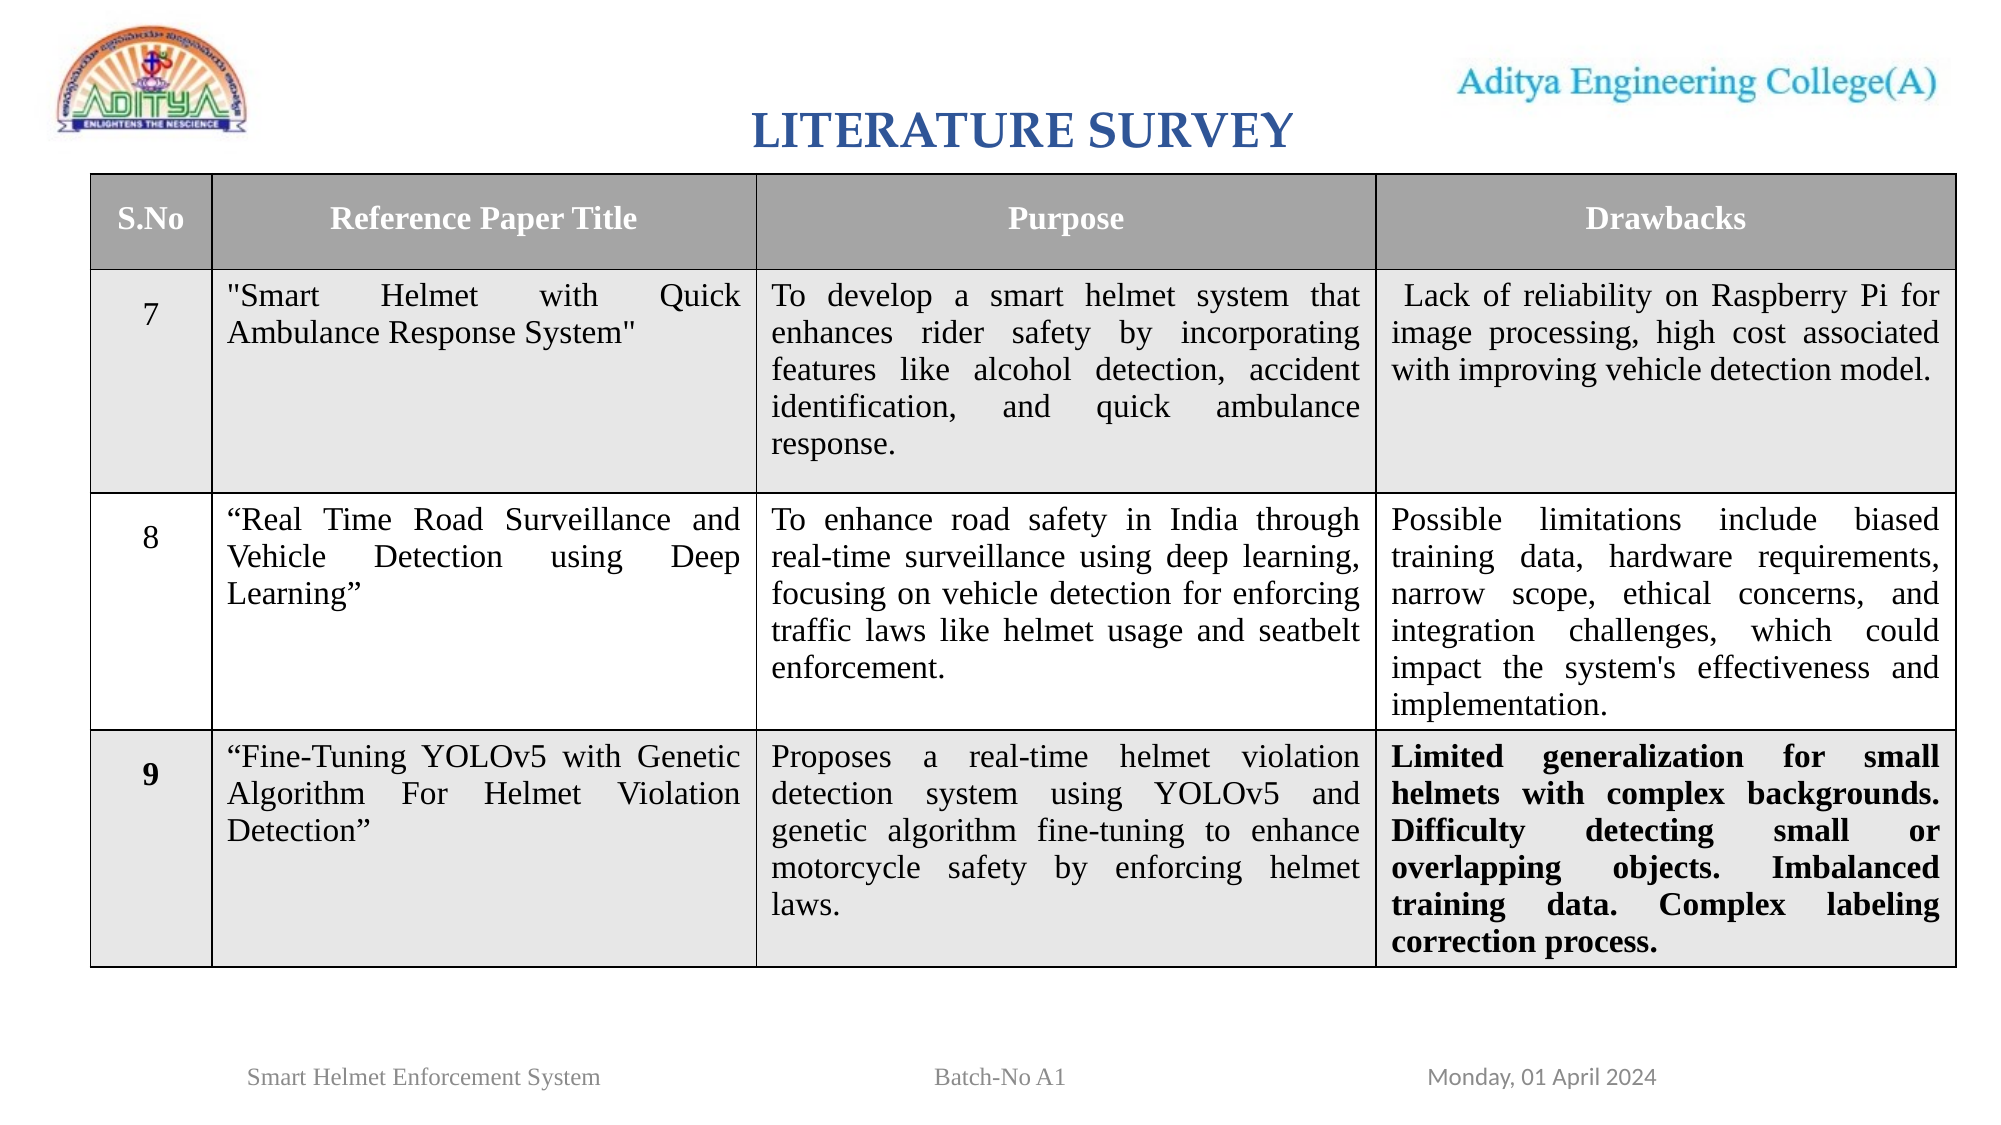

# LITERATURE SURVEY
| S.No | Reference Paper Title | Purpose | Drawbacks |
| --- | --- | --- | --- |
| 7 | "Smart Helmet with Quick Ambulance Response System" | To develop a smart helmet system that enhances rider safety by incorporating features like alcohol detection, accident identification, and quick ambulance response. | Lack of reliability on Raspberry Pi for image processing, high cost associated with improving vehicle detection model. |
| 8 | “Real Time Road Surveillance and Vehicle Detection using Deep Learning” | To enhance road safety in India through real-time surveillance using deep learning, focusing on vehicle detection for enforcing traffic laws like helmet usage and seatbelt enforcement. | Possible limitations include biased training data, hardware requirements, narrow scope, ethical concerns, and integration challenges, which could impact the system's effectiveness and implementation. |
| 9 | “Fine-Tuning YOLOv5 with Genetic Algorithm For Helmet Violation Detection” | Proposes a real-time helmet violation detection system using YOLOv5 and genetic algorithm fine-tuning to enhance motorcycle safety by enforcing helmet laws. | Limited generalization for small helmets with complex backgrounds. Difficulty detecting small or overlapping objects. Imbalanced training data. Complex labeling correction process. |
9
Monday, 01 April 2024
Smart Helmet Enforcement System	                                      Batch-No A1